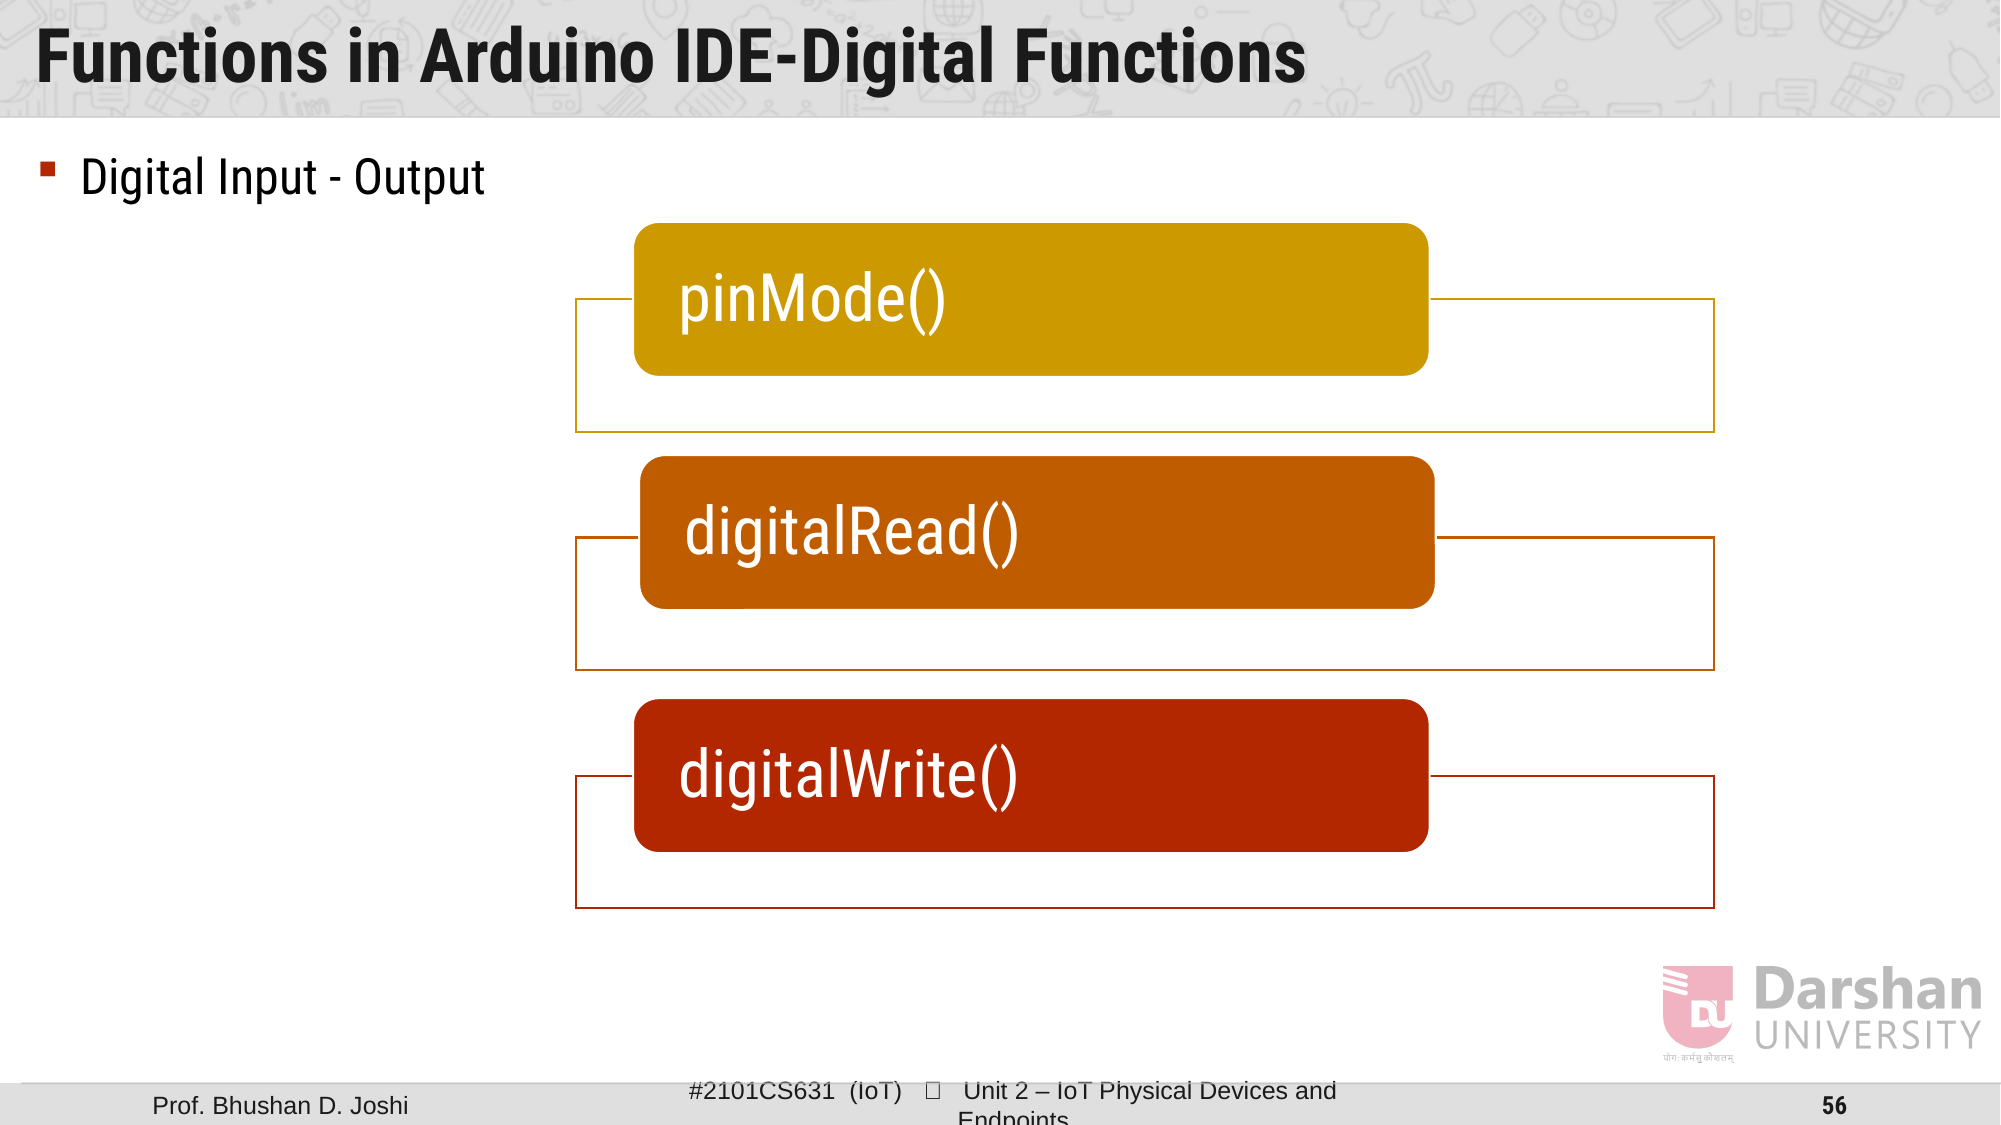

# Functions in Arduino IDE-Digital Functions
Digital Input - Output

pinMode()
digitalRead()
digitalWrite()